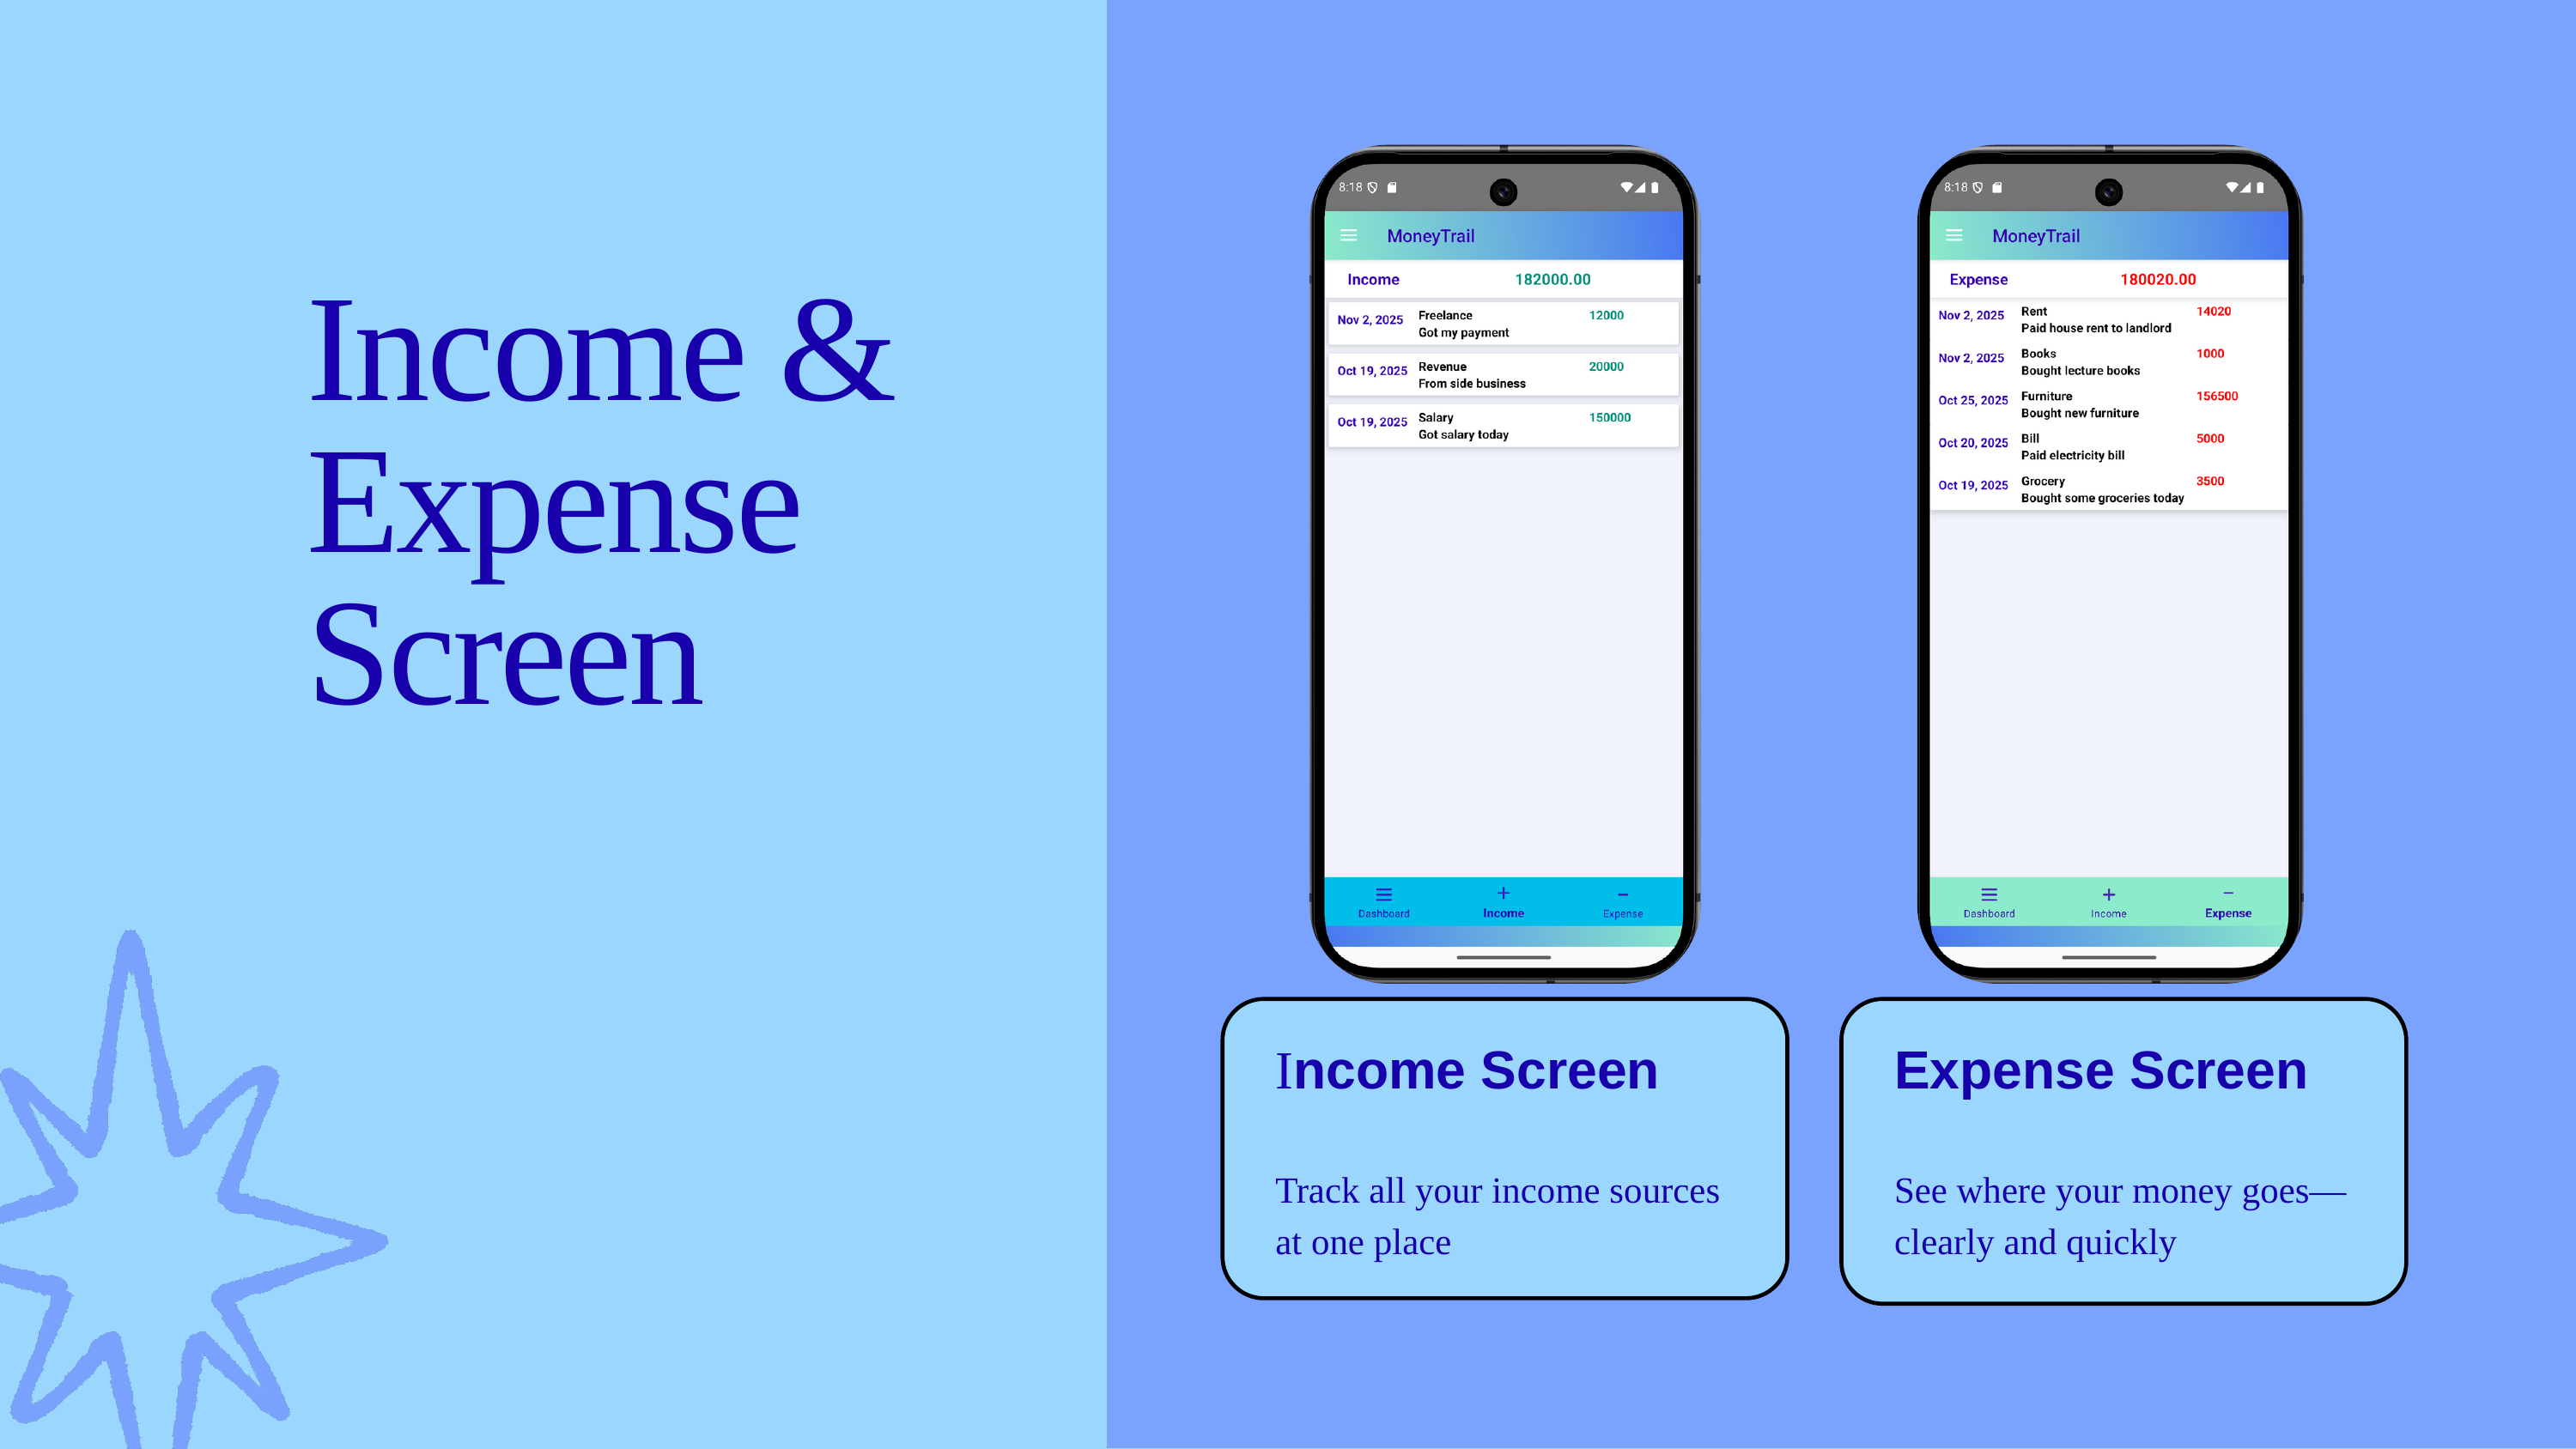

Income & Expense
Screen

Income Screen
Track all your income sources at one place
Expense Screen
See where your money goes—clearly and quickly